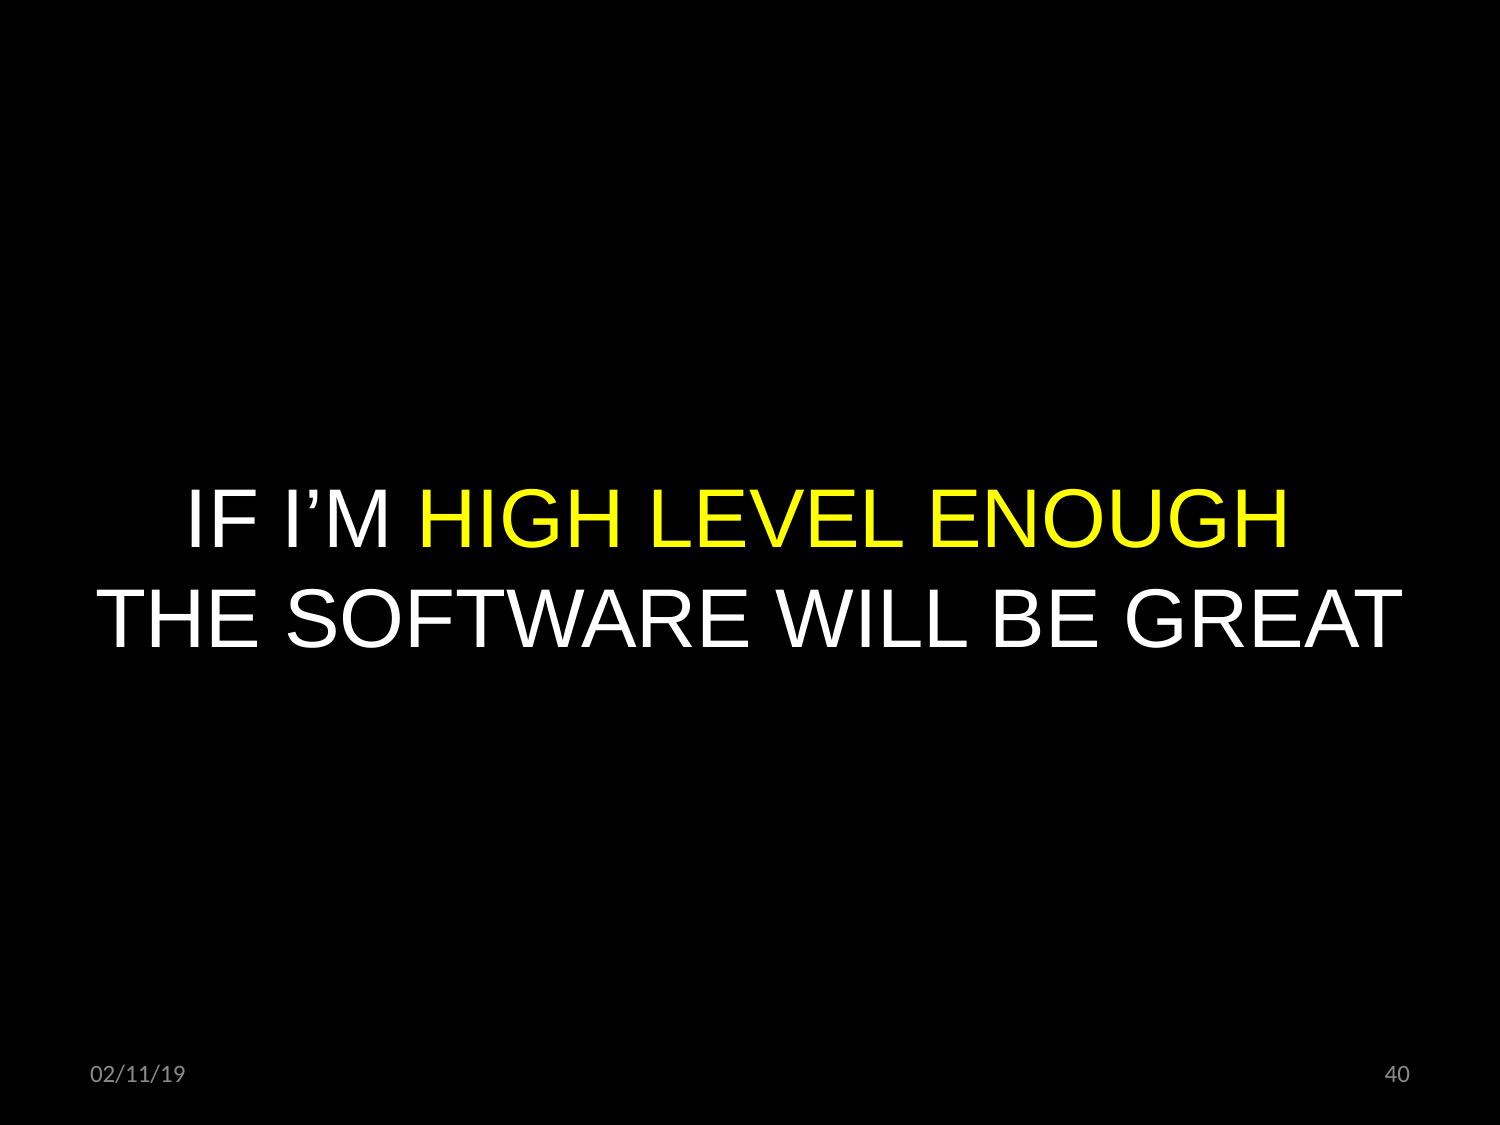

IF I’M HIGH LEVEL ENOUGH
THE SOFTWARE WILL BE GREAT
02/11/19
40